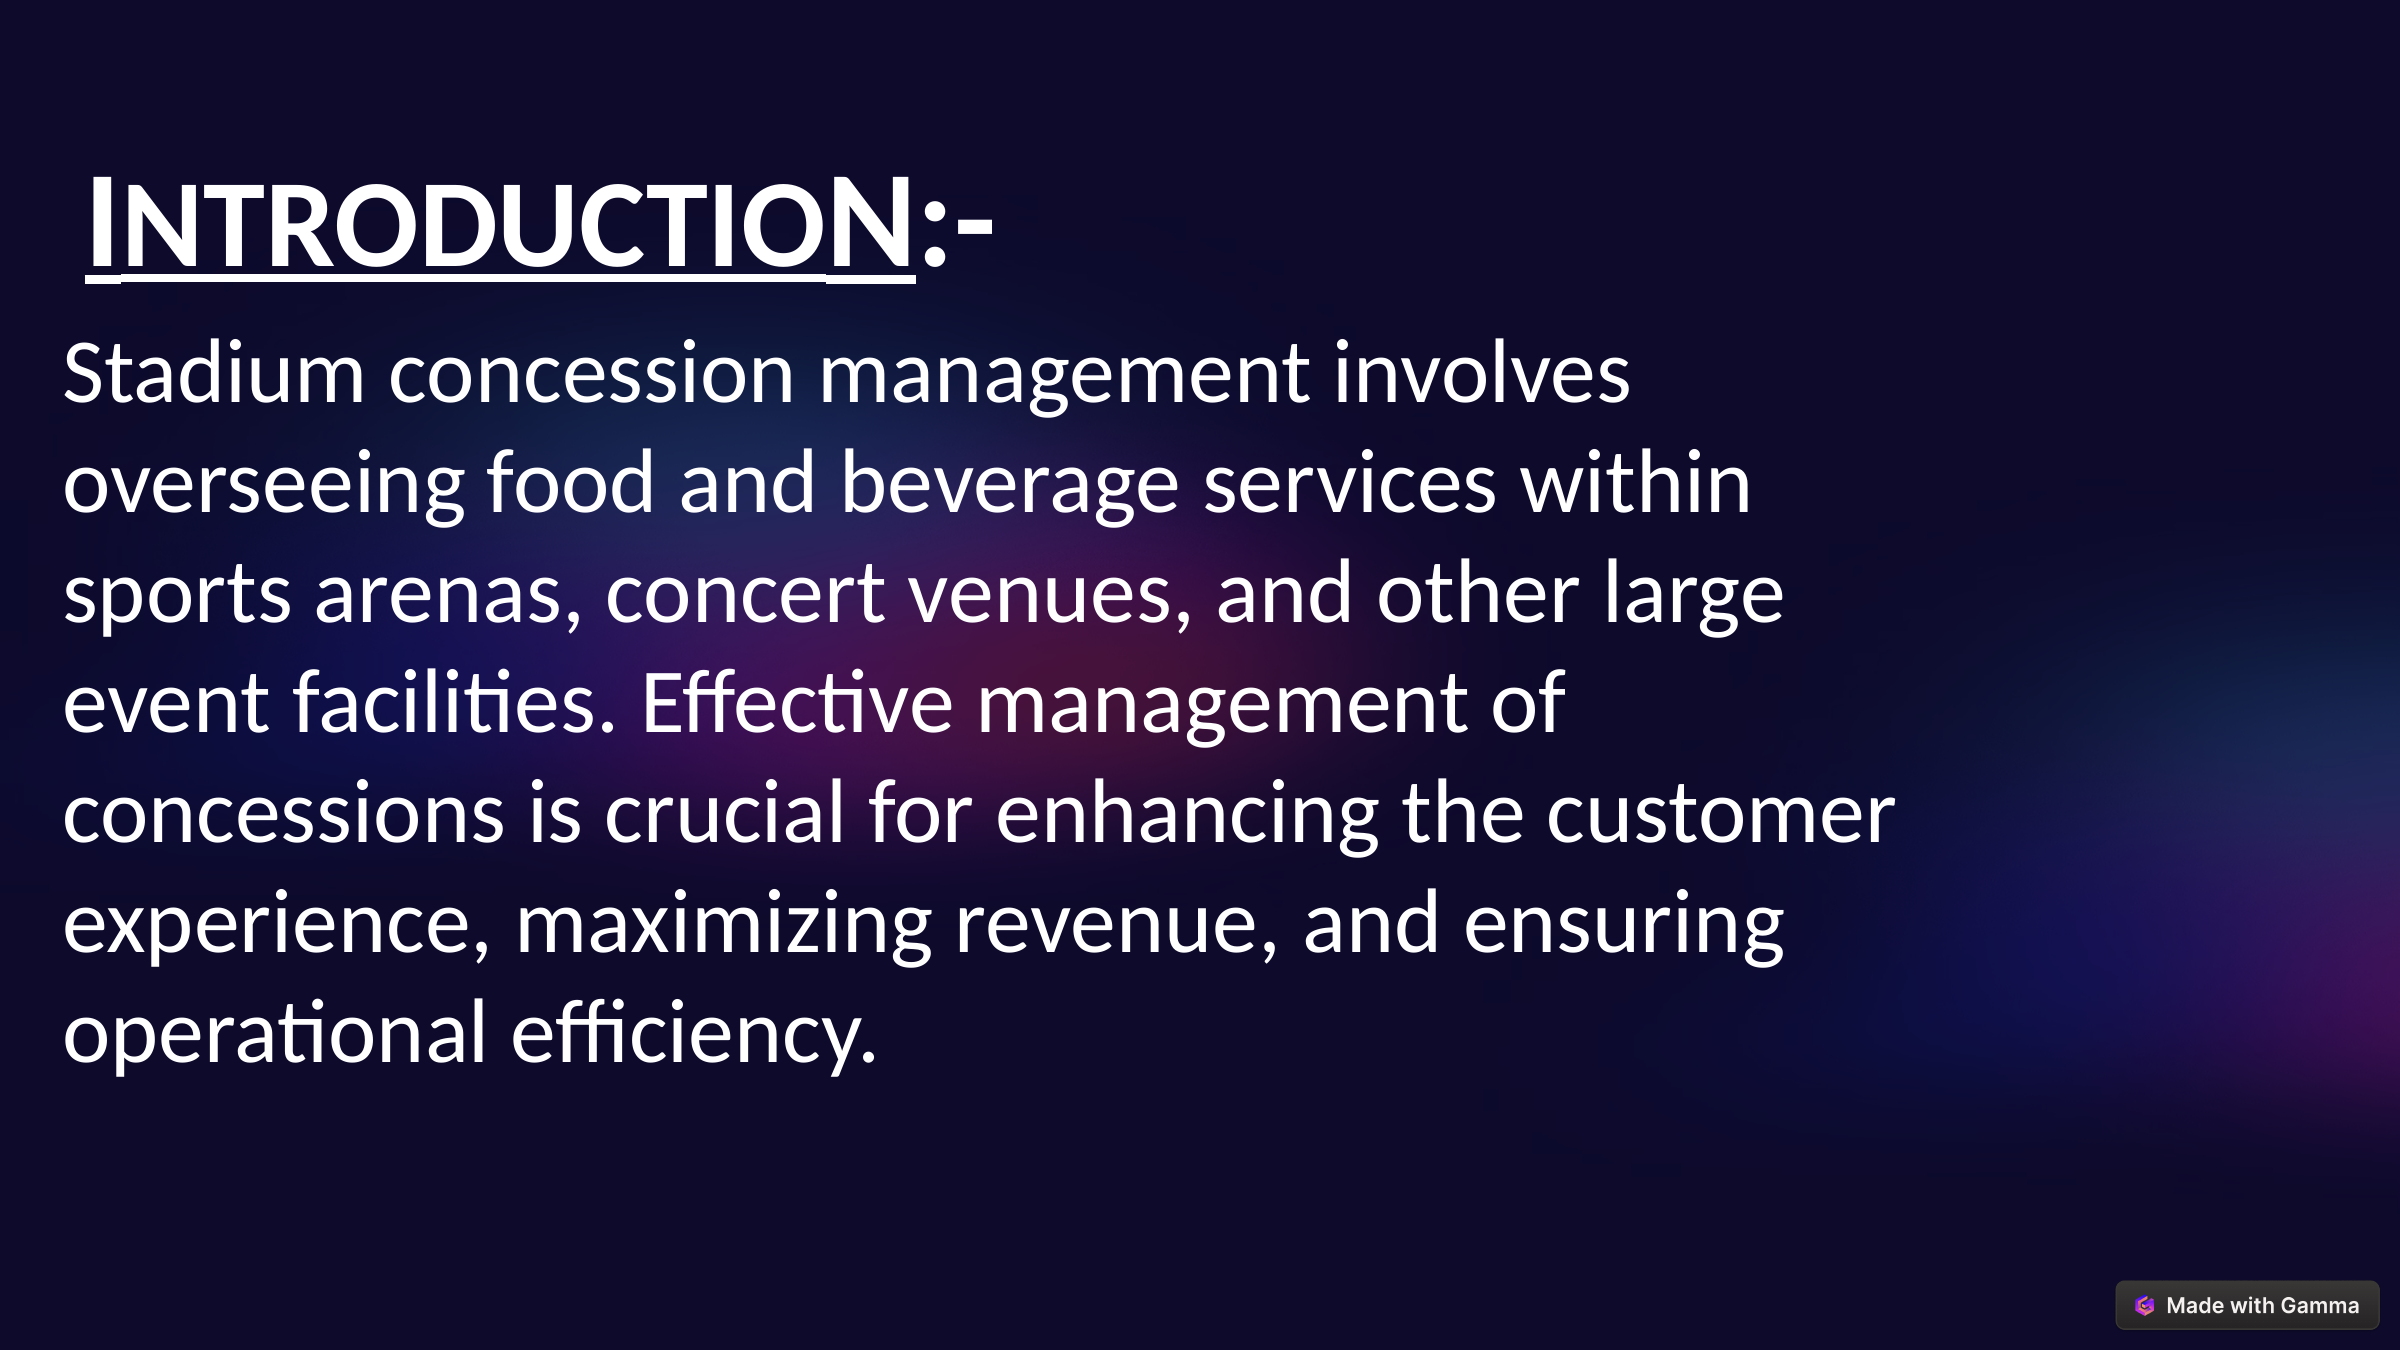

INTRODUCTION:-
Stadium concession management involves overseeing food and beverage services within sports arenas, concert venues, and other large event facilities. Effective management of concessions is crucial for enhancing the customer experience, maximizing revenue, and ensuring operational efficiency.